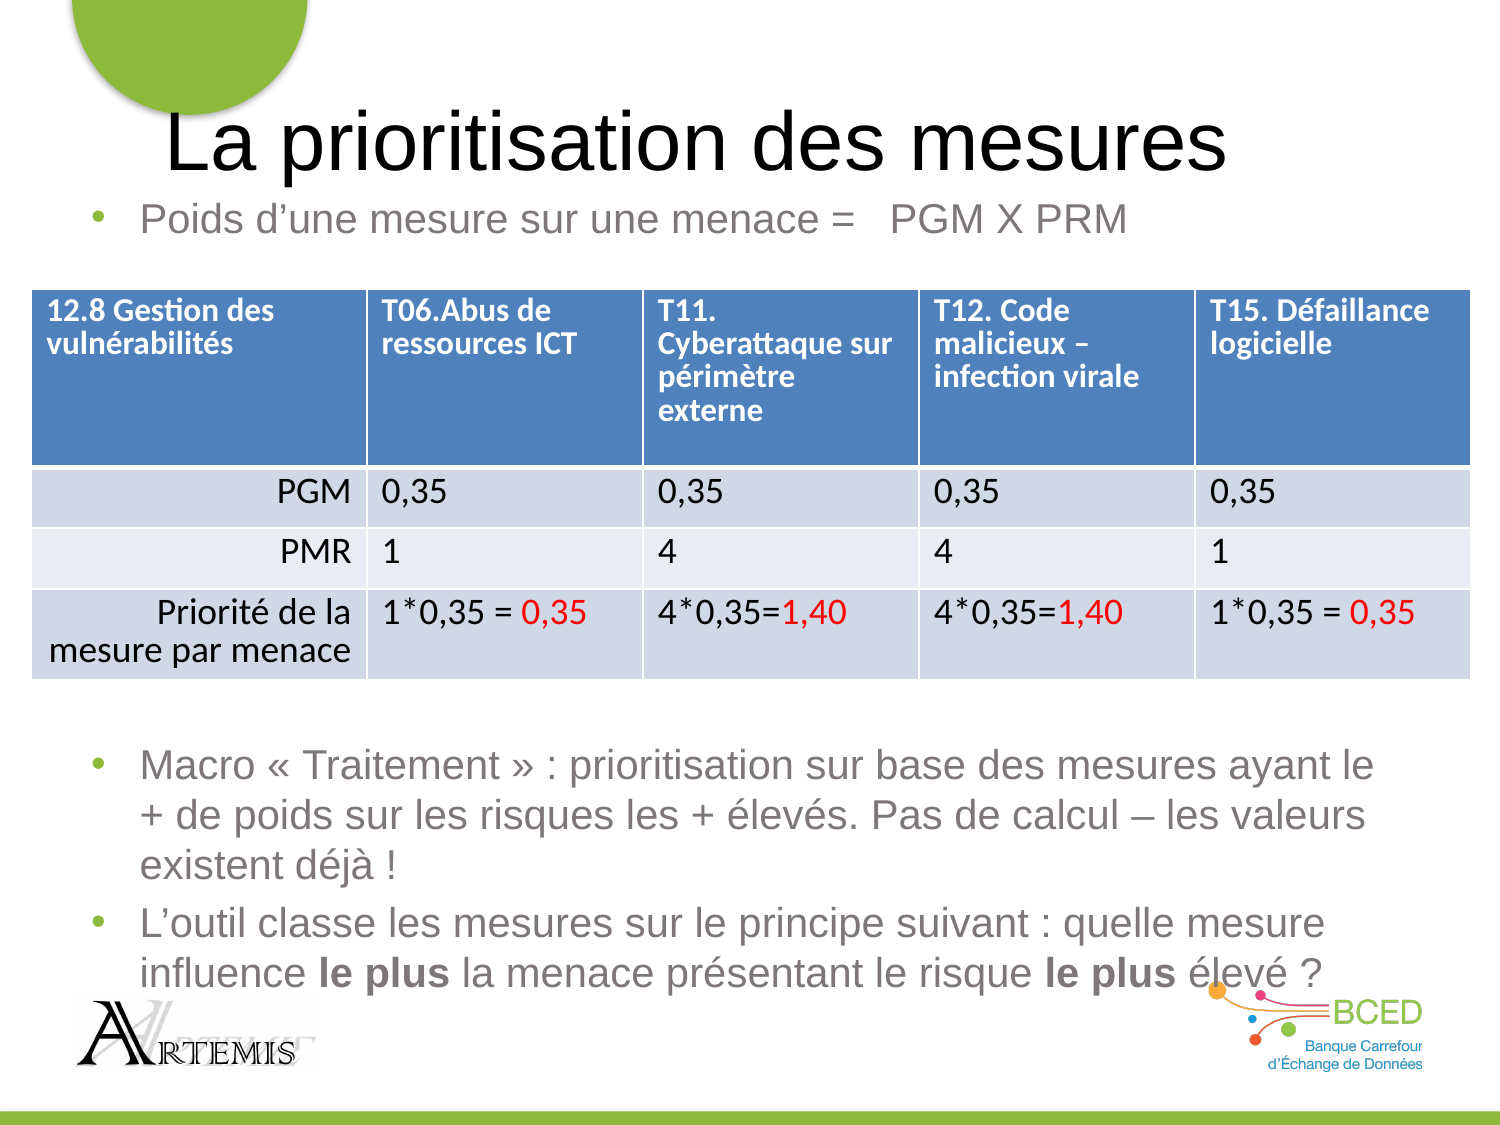

# La prioritisation des mesures
Poids d’une mesure sur une menace = 	PGM X PRM

Macro « Traitement » : prioritisation sur base des mesures ayant le + de poids sur les risques les + élevés. Pas de calcul – les valeurs existent déjà !
L’outil classe les mesures sur le principe suivant : quelle mesure influence le plus la menace présentant le risque le plus élevé ?

| 12.8 Gestion des vulnérabilités | T06.Abus de ressources ICT | T11. Cyberattaque sur périmètre externe | T12. Code malicieux – infection virale | T15. Défaillance logicielle |
| --- | --- | --- | --- | --- |
| PGM | 0,35 | 0,35 | 0,35 | 0,35 |
| PMR | 1 | 4 | 4 | 1 |
| Priorité de la mesure par menace | 1\*0,35 = 0,35 | 4\*0,35=1,40 | 4\*0,35=1,40 | 1\*0,35 = 0,35 |